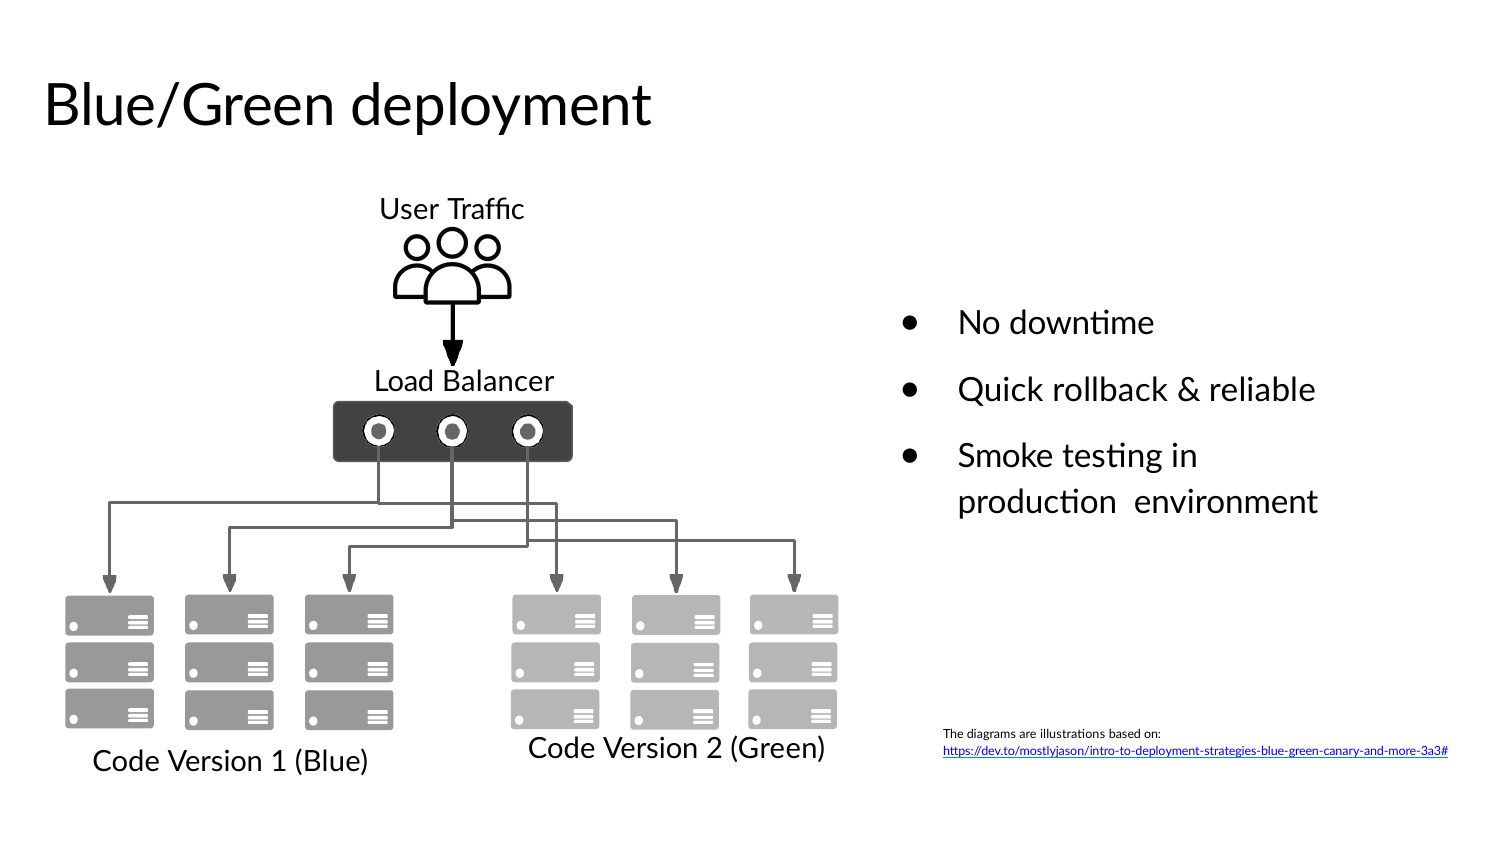

Blue/Green deployment
User Trafﬁc

No downtime
Quick rollback & reliable
Smoke testing in production  environment

Load Balancer

The diagrams are illustrations based on:
https://dev.to/mostlyjason/intro-to-deployment-strategies-blue-green-canary-and-more-3a3#
Code Version 2 (Green)
Code Version 1 (Blue)